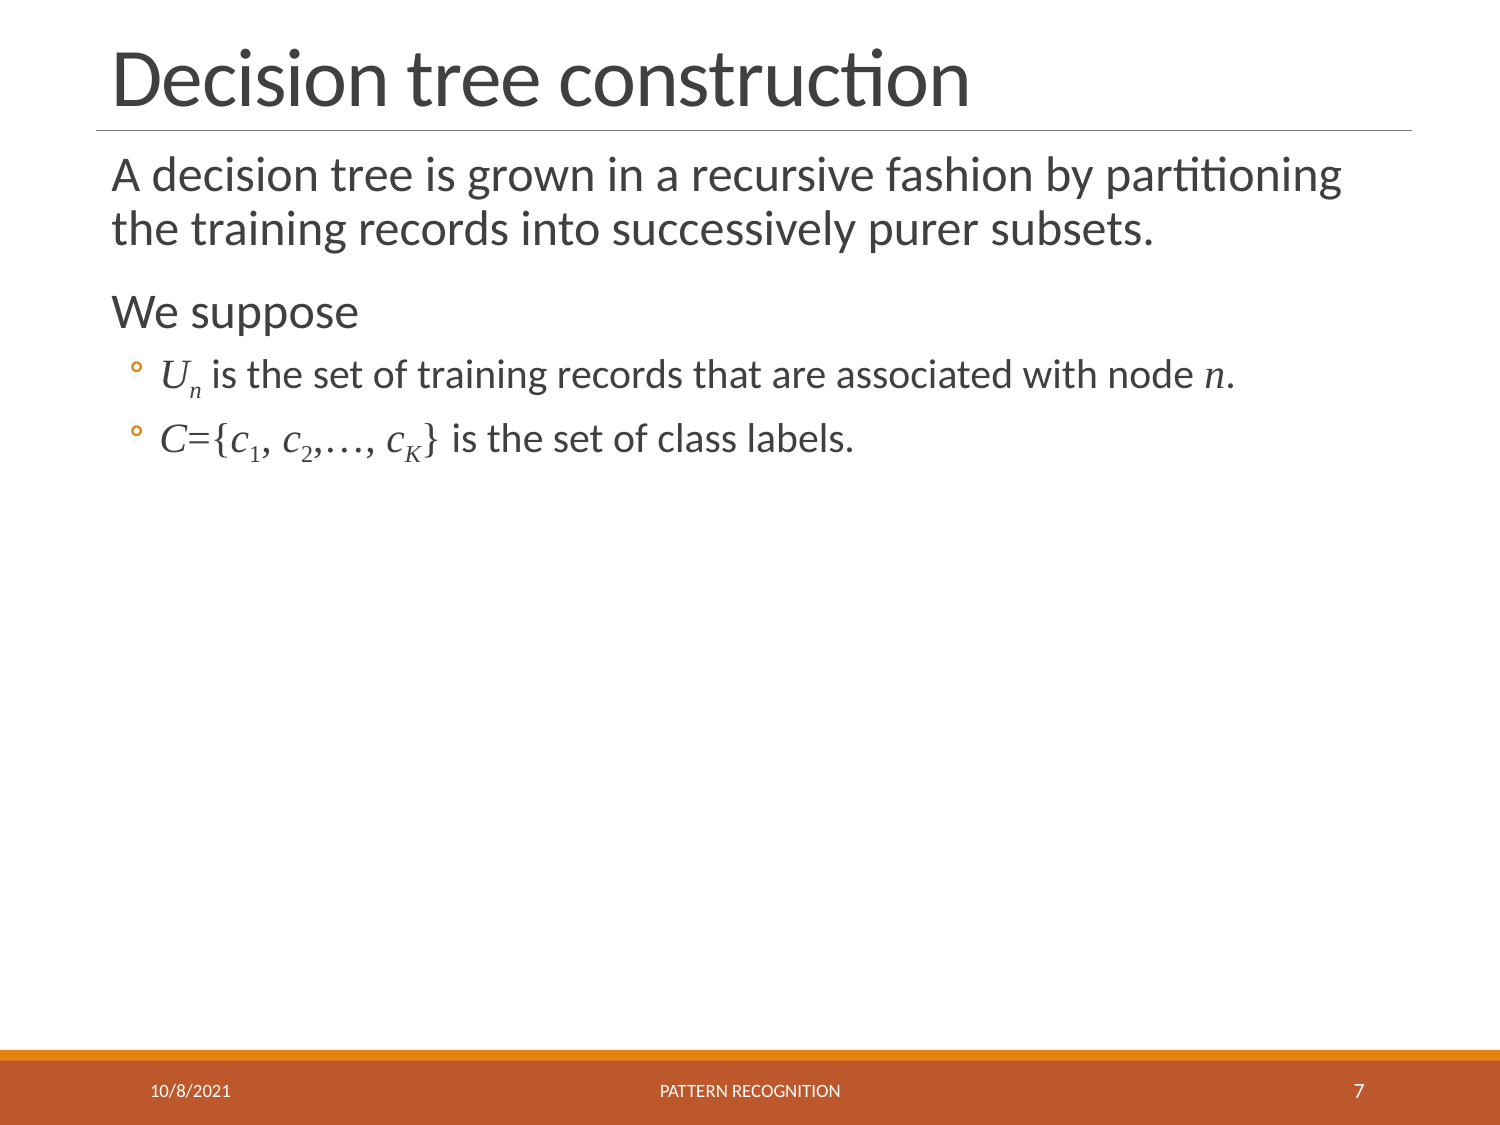

# Decision tree construction
A decision tree is grown in a recursive fashion by partitioning the training records into successively purer subsets.
We suppose
Un is the set of training records that are associated with node n.
C={c1, c2,…, cK} is the set of class labels.
10/8/2021
Pattern recognition
7